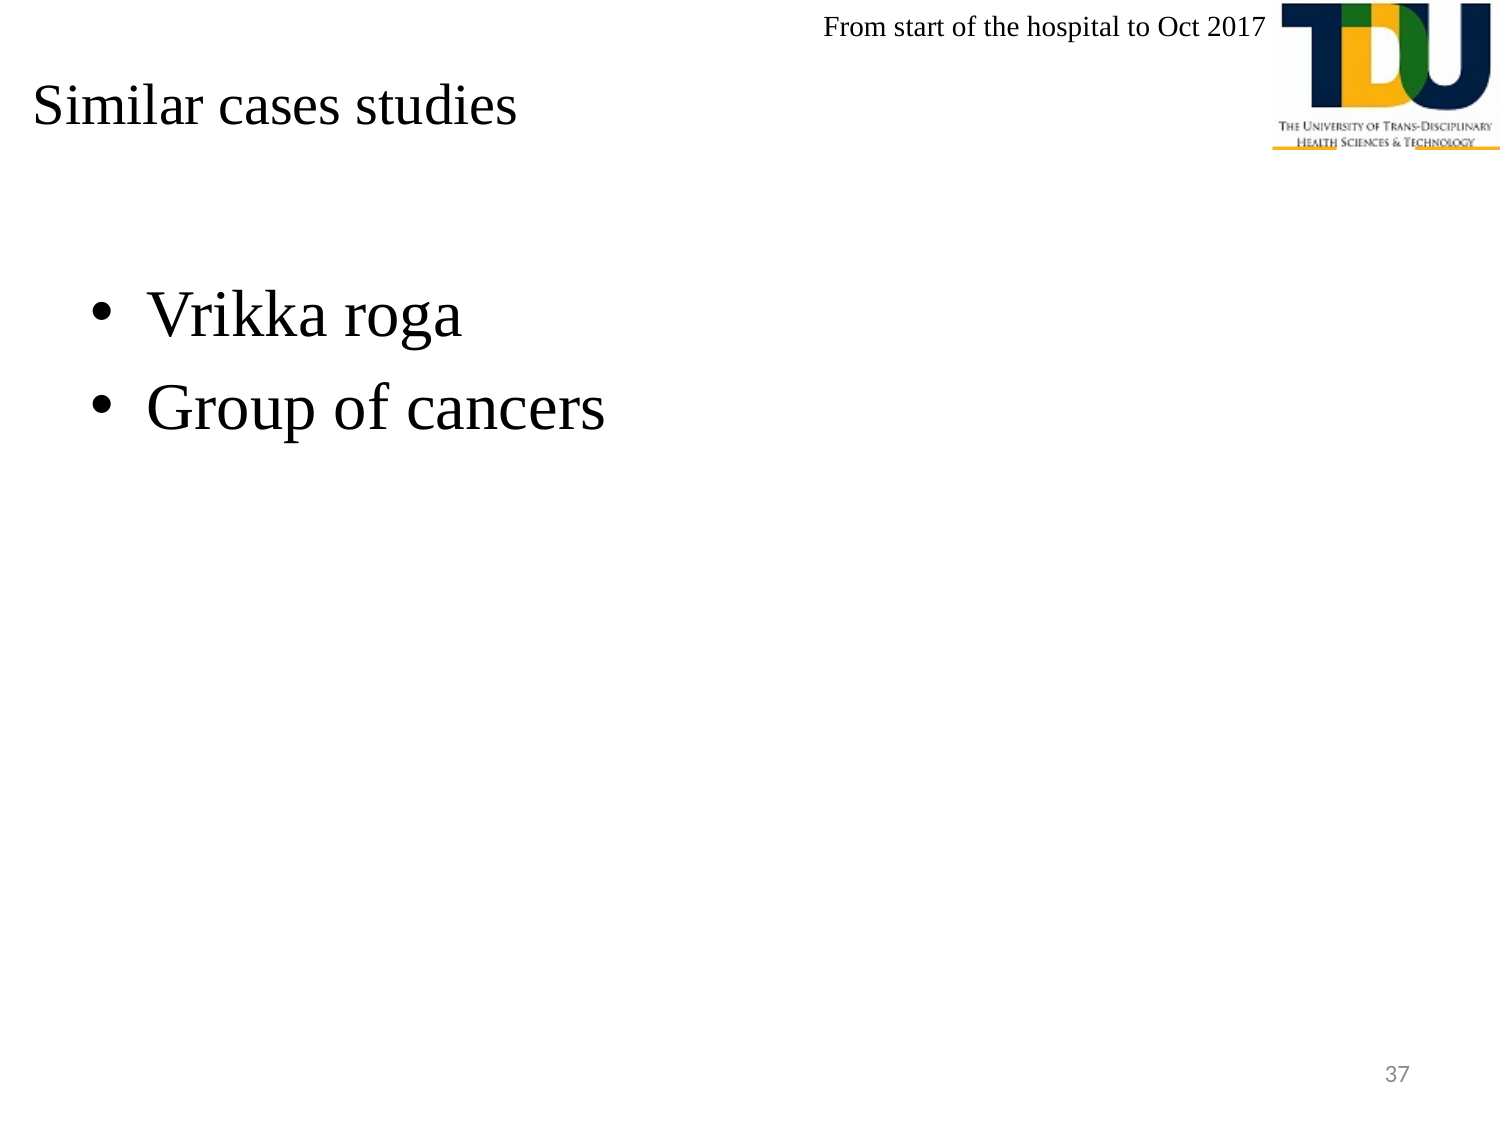

From start of the hospital to Oct 2017
# Similar cases studies
Vrikka roga
Group of cancers

37